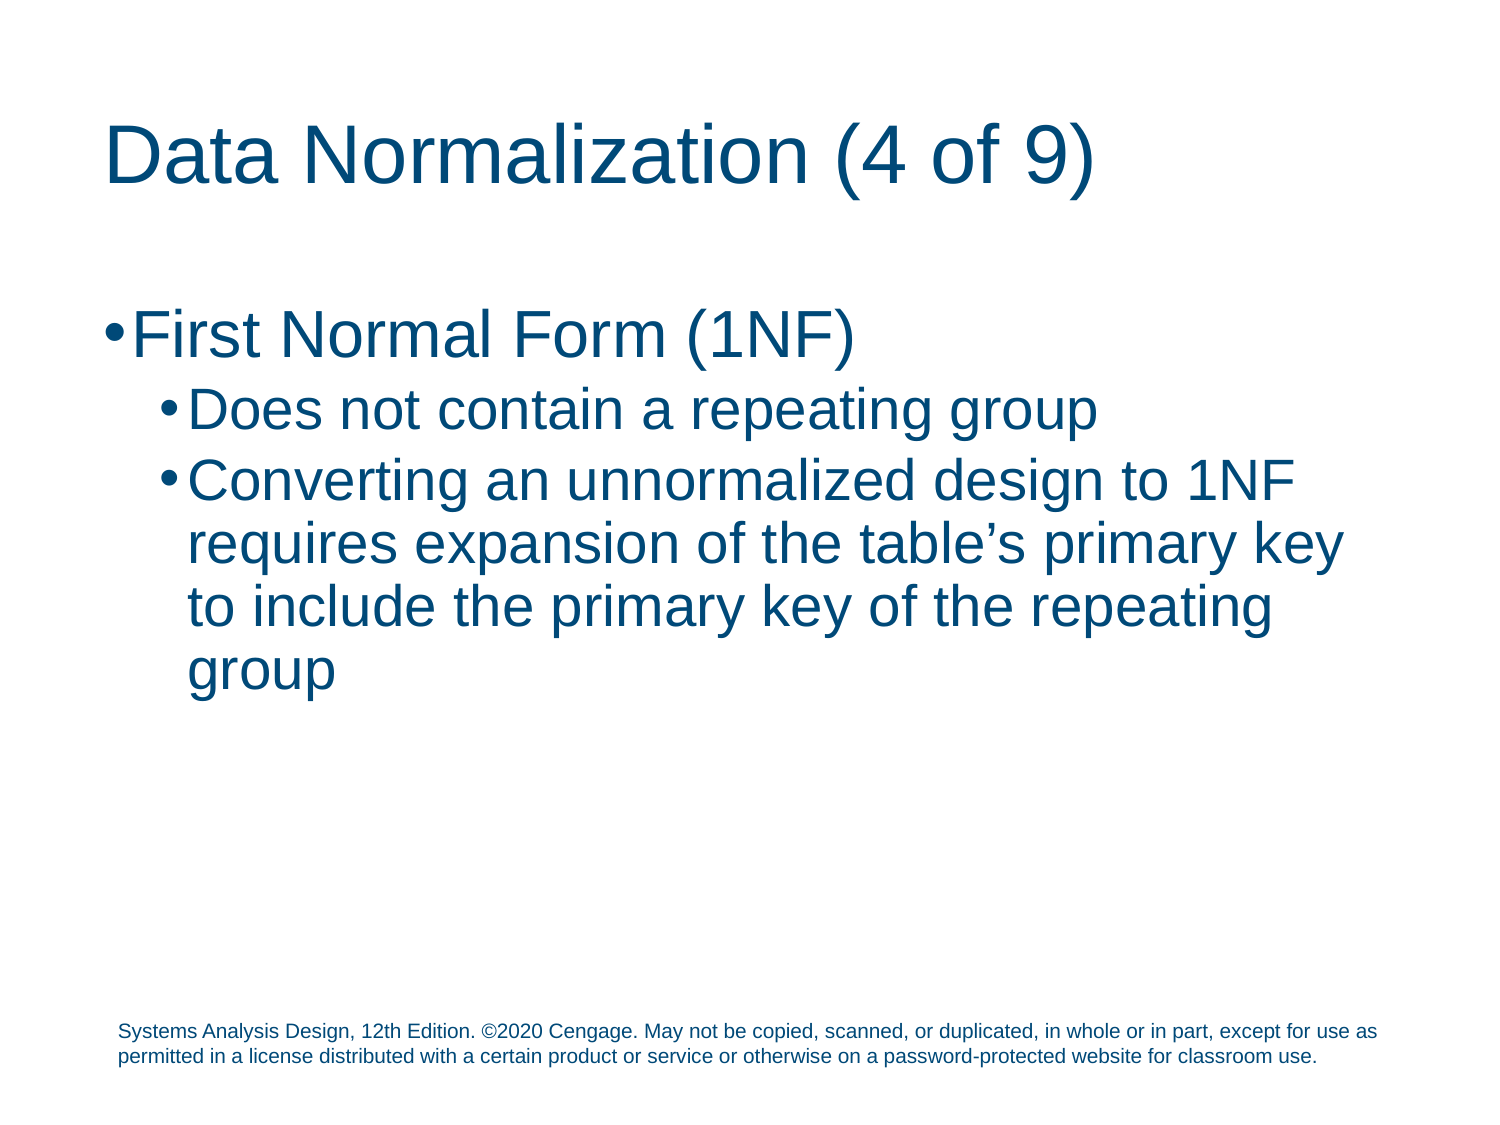

# Data Normalization (4 of 9)
First Normal Form (1NF)
Does not contain a repeating group
Converting an unnormalized design to 1NF requires expansion of the table’s primary key to include the primary key of the repeating group

Systems Analysis Design, 12th Edition. ©2020 Cengage. May not be copied, scanned, or duplicated, in whole or in part, except for use as permitted in a license distributed with a certain product or service or otherwise on a password-protected website for classroom use.